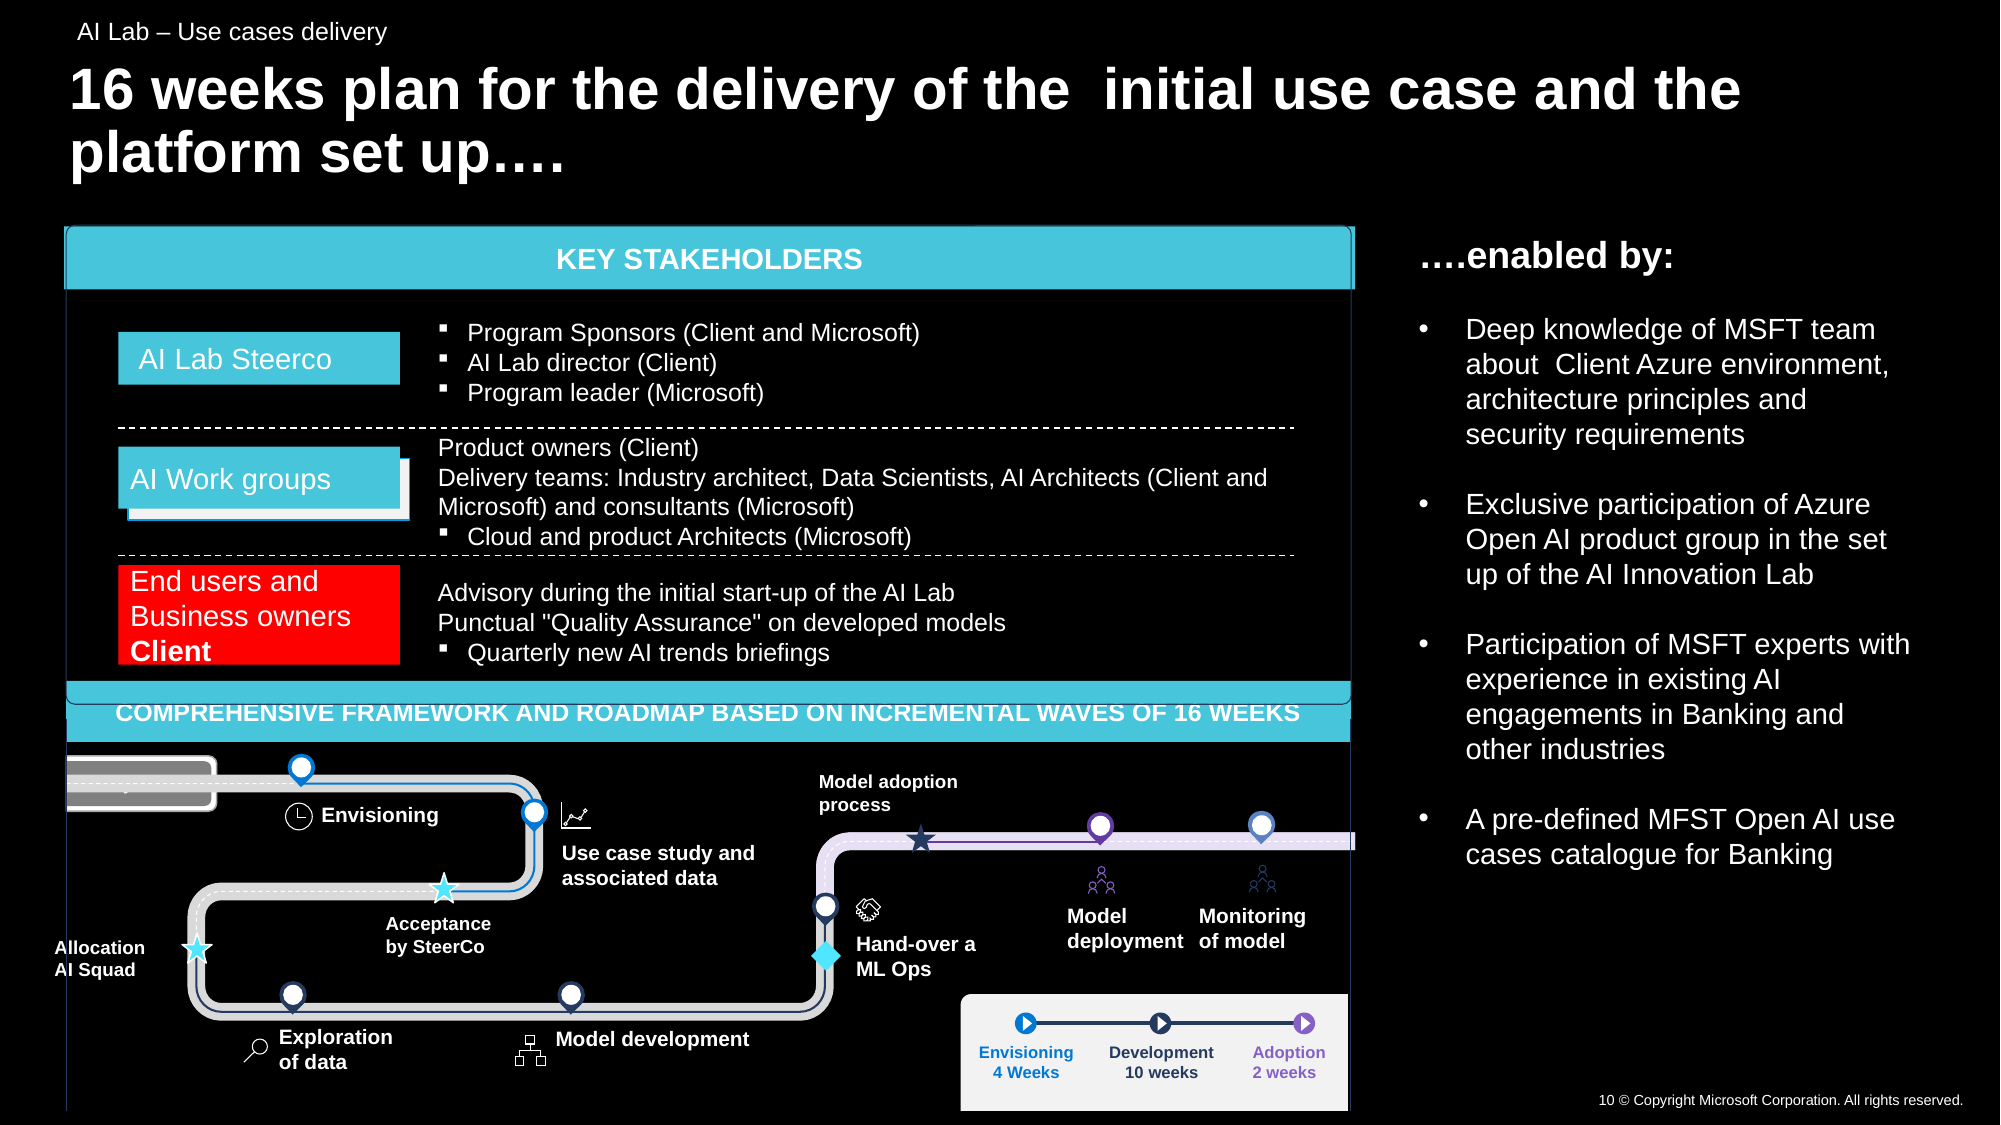

AI Lab – Use cases delivery
# 16 weeks plan for the delivery of the  initial use case and the platform set up….
….enabled by:

Deep knowledge of MSFT team about  Client Azure environment, architecture principles and security requirements

Exclusive participation of Azure Open AI product group in the set up of the AI Innovation Lab

Participation of MSFT experts with experience in existing AI engagements in Banking and other industries

A pre-defined MFST Open AI use cases catalogue for Banking

KEY STAKEHOLDERS
Program Sponsors (Client and Microsoft)
AI Lab director (Client)
Program leader (Microsoft)
 AI Lab Steerco
Product owners (Client)
Delivery teams: Industry architect, Data Scientists, AI Architects (Client and Microsoft) and consultants (Microsoft)
Cloud and product Architects (Microsoft)
AI Work groups
Squads de trabajo
End users and Business owners
Client
Advisory during the initial start-up of the AI Lab
Punctual "Quality Assurance" on developed models
Quarterly new AI trends briefings
COMPREHENSIVE FRAMEWORK AND ROADMAP BASED ON INCREMENTAL WAVES OF 16 WEEKS

1
Model adoption process

Identify Problem

2

Envisioning

7

6

Use case study and associated data

5

Model deployment

Monitoring
of model

Acceptance
by SteerCo

Hand-over a
ML Ops

Allocation
AI Squad

3
4

Envisioning
4 Weeks

Development
10 weeks

Adoption
2 weeks

Model development

Exploration
of data